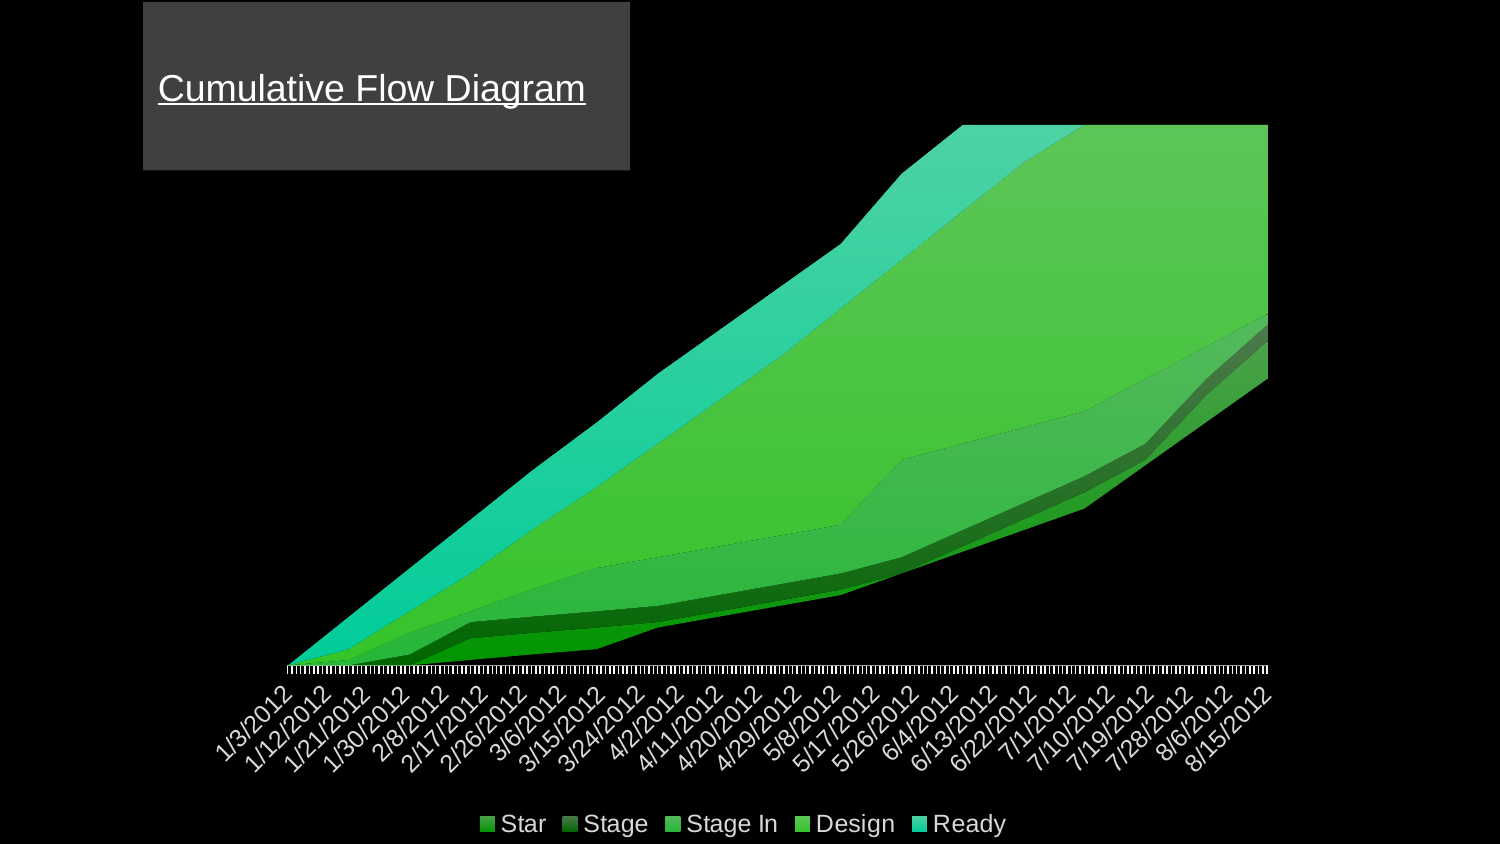

### Chart

| Category | Done | Star | Stage | Stage In | Design | Ready | Backlog |
|---|---|---|---|---|---|---|---|
| 40911 | 0.0 | 0.0 | 0.0 | 0.0 | 0.0 | 0.0 | 70.0 |
| 40925 | 0.0 | 0.0 | 0.0 | 1.0 | 2.0 | 6.0 | 61.0 |
| 40939 | 0.0 | 0.0 | 2.0 | 4.0 | 4.0 | 8.0 | 52.0 |
| 40953 | 1.0 | 4.0 | 3.0 | 2.0 | 7.0 | 10.0 | 43.0 |
| 40967 | 2.0 | 4.0 | 3.0 | 5.0 | 11.0 | 11.0 | 34.0 |
| 40982 | 3.0 | 4.0 | 3.0 | 8.0 | 15.0 | 12.0 | 25.0 |
| 40996 | 7.0 | 1.0 | 3.0 | 9.0 | 21.0 | 13.0 | 16.0 |
| 41010 | 9.0 | 1.0 | 3.0 | 9.0 | 27.0 | 13.0 | 8.0 |
| 41024 | 11.0 | 1.0 | 3.0 | 9.0 | 33.0 | 13.0 | 30.0 |
| 41038 | 13.0 | 1.0 | 3.0 | 9.0 | 40.0 | 12.0 | 22.0 |
| 41052 | 17.0 | 0.0 | 3.0 | 18.0 | 37.0 | 16.0 | 9.0 |
| 41066 | 21.0 | 1.0 | 3.0 | 16.0 | 43.0 | 16.0 | 0.0 |
| 41080 | 25.0 | 2.0 | 3.0 | 14.0 | 49.0 | 7.0 | 0.0 |
| 41094 | 29.0 | 3.0 | 3.0 | 12.0 | 53.0 | 0.0 | 0.0 |
| 41108 | 37.0 | 1.0 | 3.0 | 12.0 | 47.0 | 0.0 | 0.0 |
| 41122 | 45.0 | 5.0 | 3.0 | 6.0 | 41.0 | 0.0 | 0.0 |
| 41136 | 53.0 | 7.0 | 3.0 | 2.0 | 35.0 | 0.0 | 0.0 |
Cumulative Flow Diagram